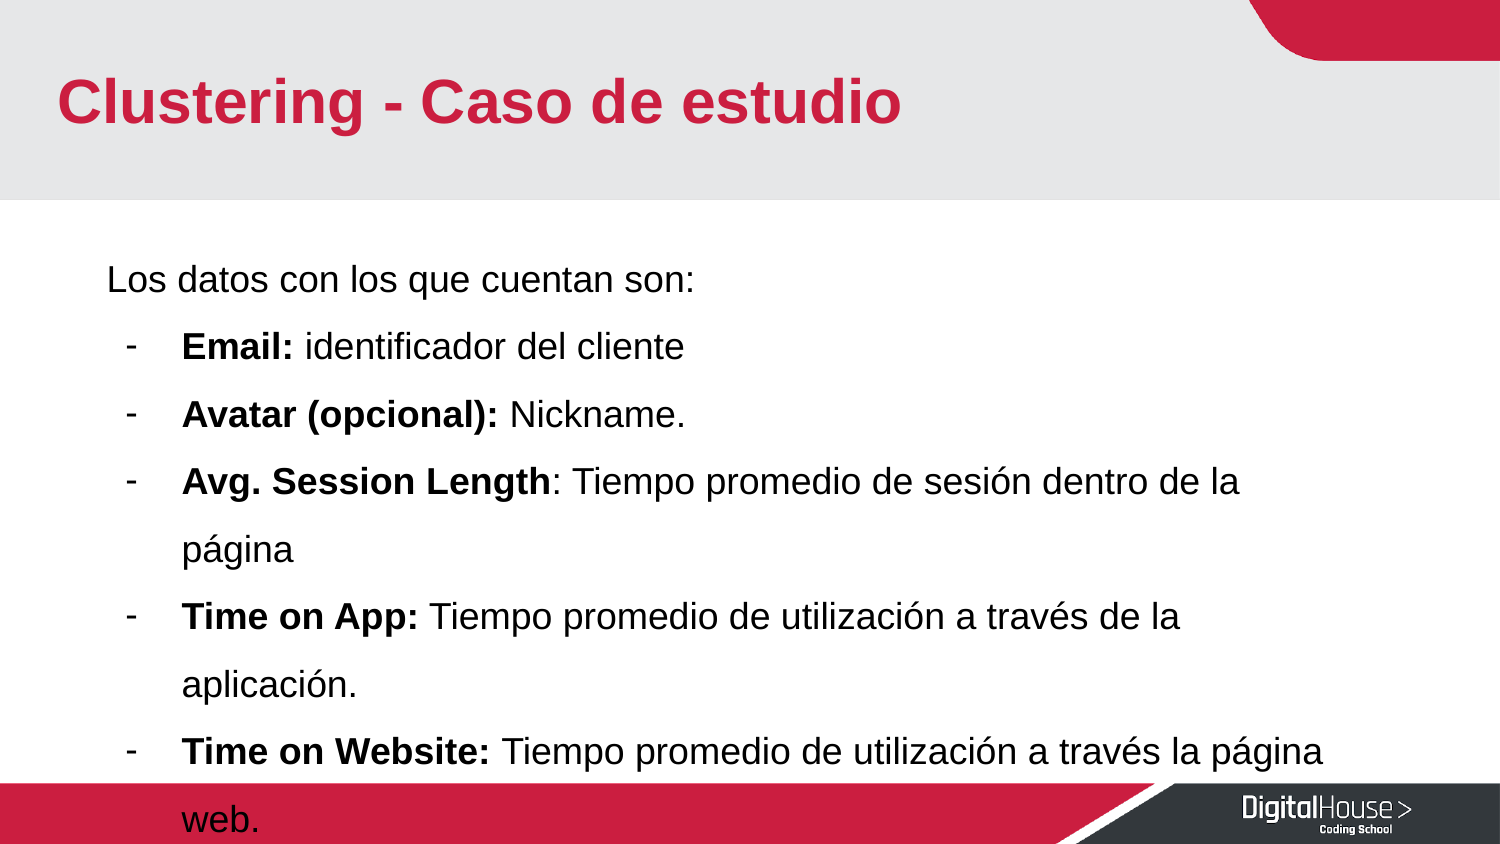

# Clustering - Caso de estudio
Los datos con los que cuentan son:
Email: identificador del cliente
Avatar (opcional): Nickname.
Avg. Session Length: Tiempo promedio de sesión dentro de la página
Time on App: Tiempo promedio de utilización a través de la aplicación.
Time on Website: Tiempo promedio de utilización a través la página web.
Length of Membership: Antigüedad en la organización.
Yearly Amount Spent: Total consumido en la empresa